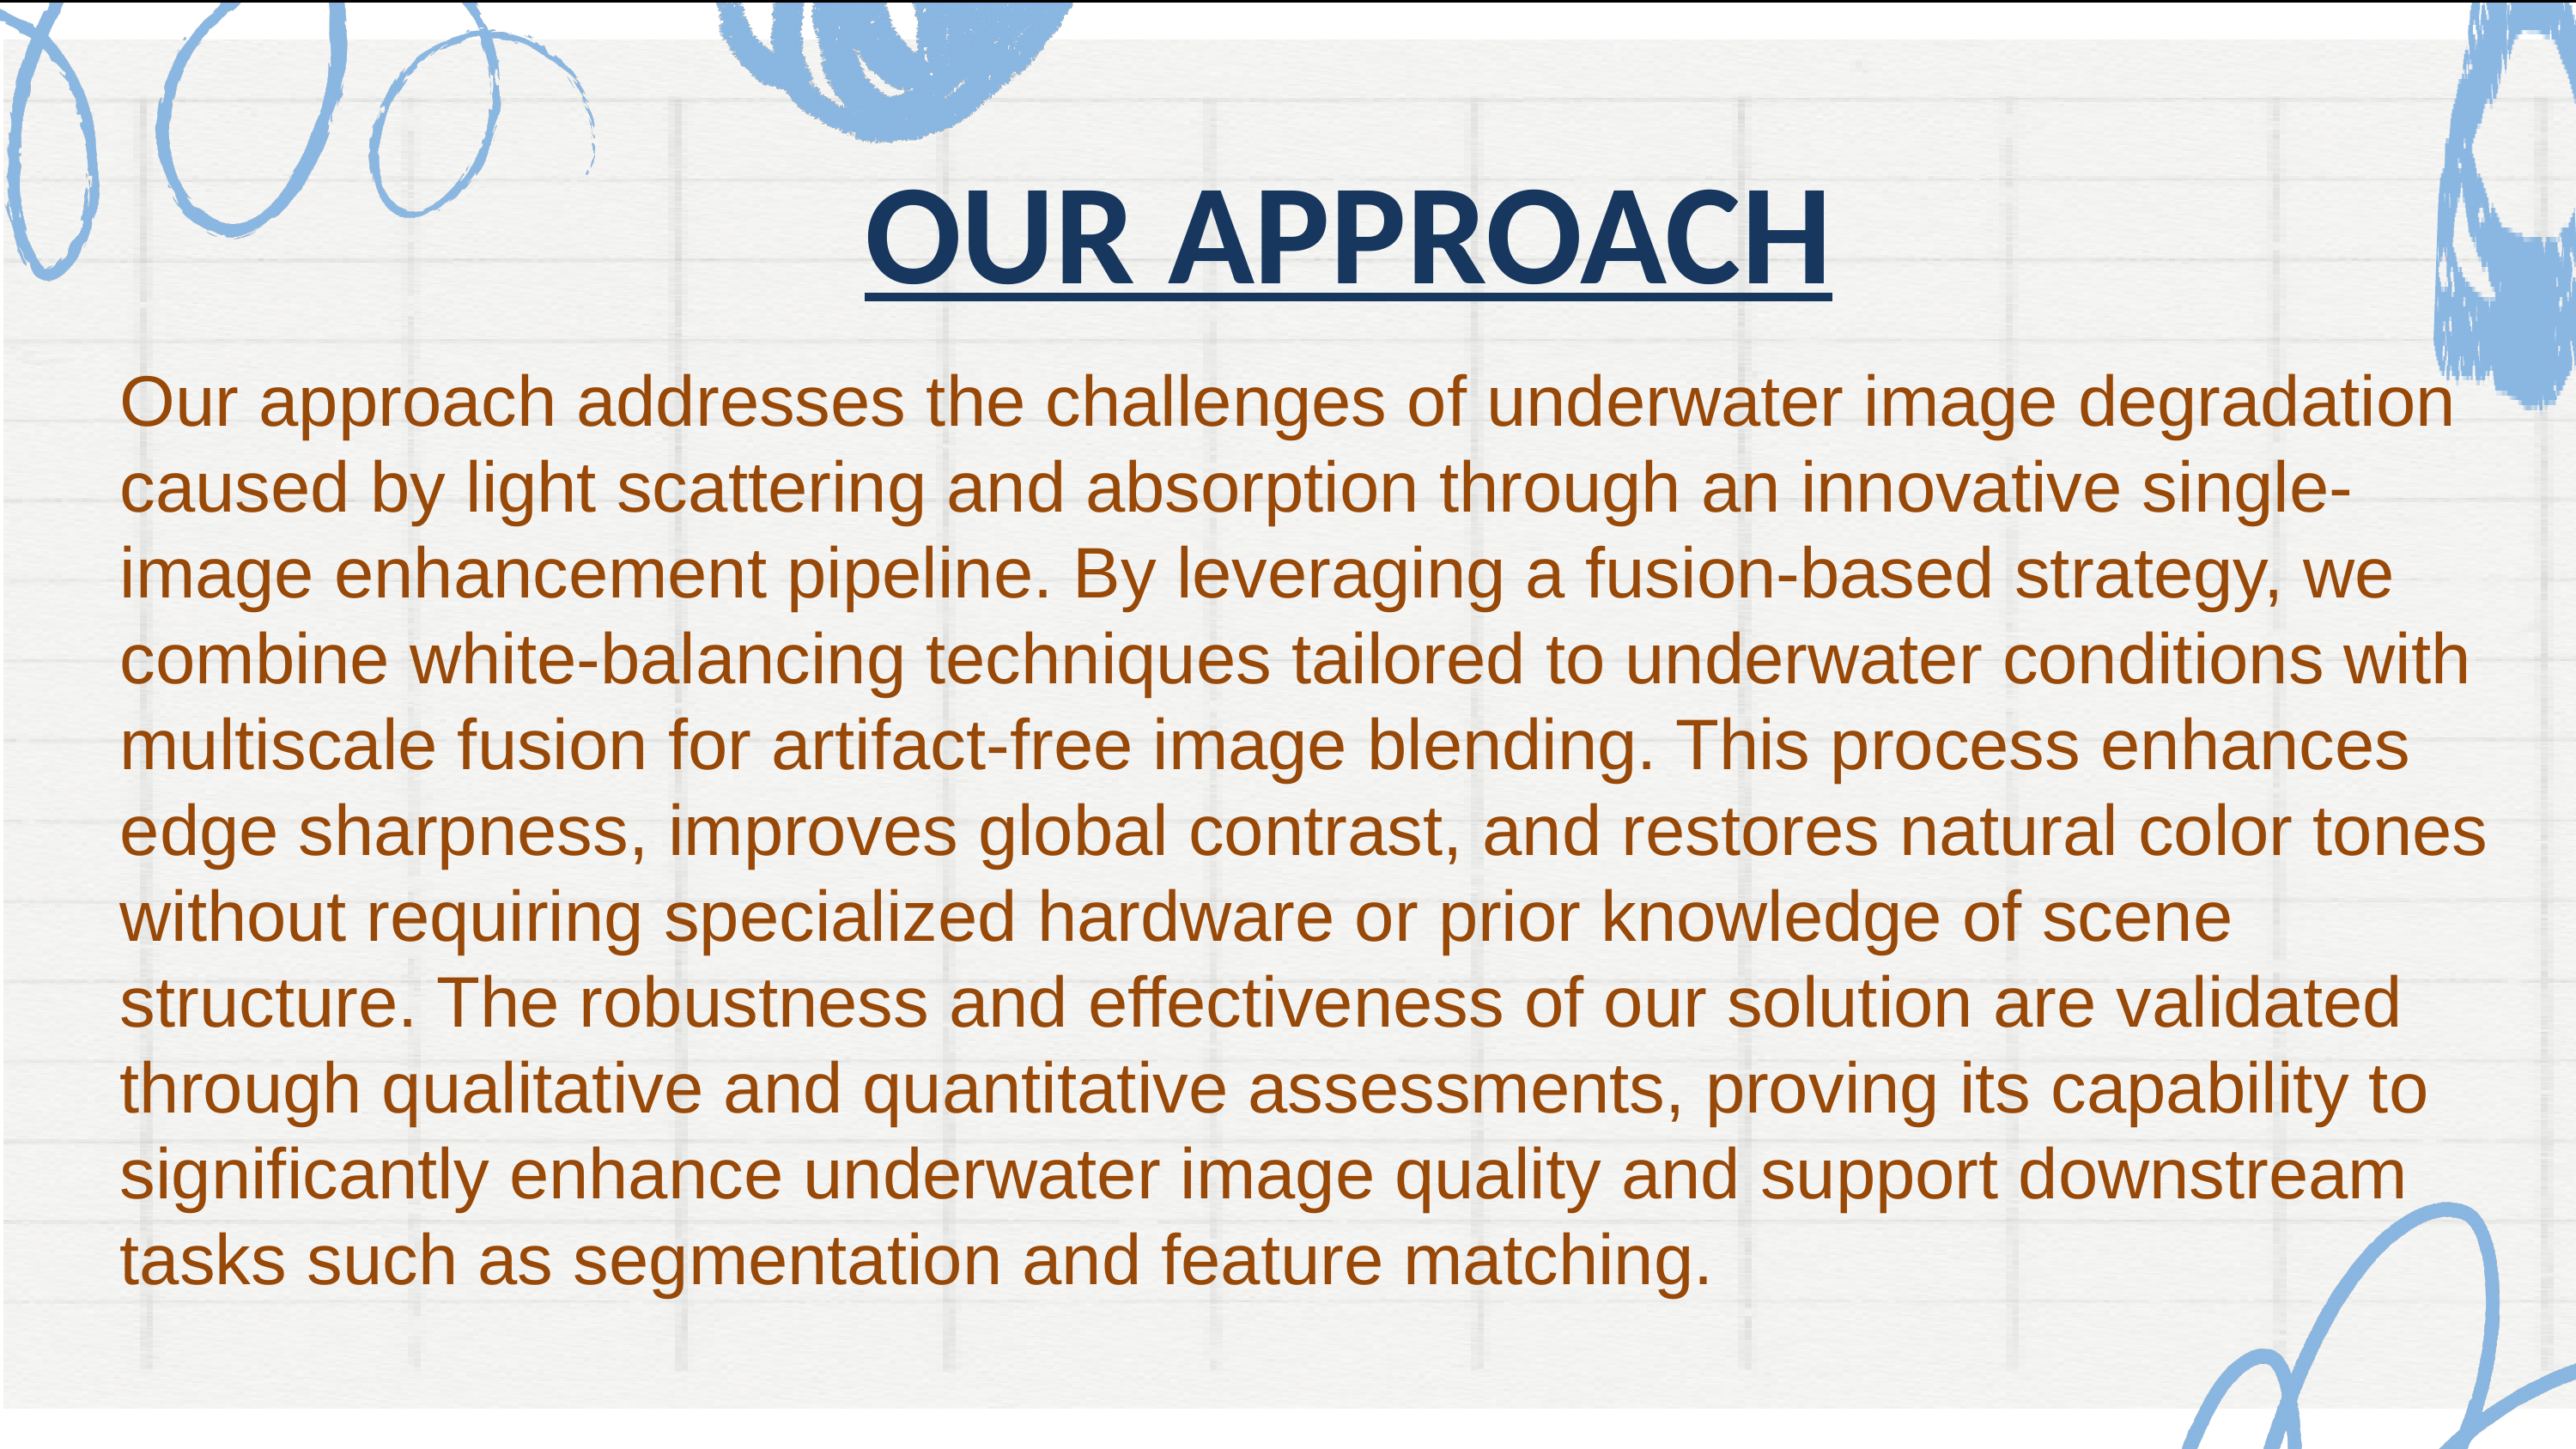

OUR APPROACH
Our approach addresses the challenges of underwater image degradation caused by light scattering and absorption through an innovative single-image enhancement pipeline. By leveraging a fusion-based strategy, we combine white-balancing techniques tailored to underwater conditions with multiscale fusion for artifact-free image blending. This process enhances edge sharpness, improves global contrast, and restores natural color tones without requiring specialized hardware or prior knowledge of scene structure. The robustness and effectiveness of our solution are validated through qualitative and quantitative assessments, proving its capability to significantly enhance underwater image quality and support downstream tasks such as segmentation and feature matching.